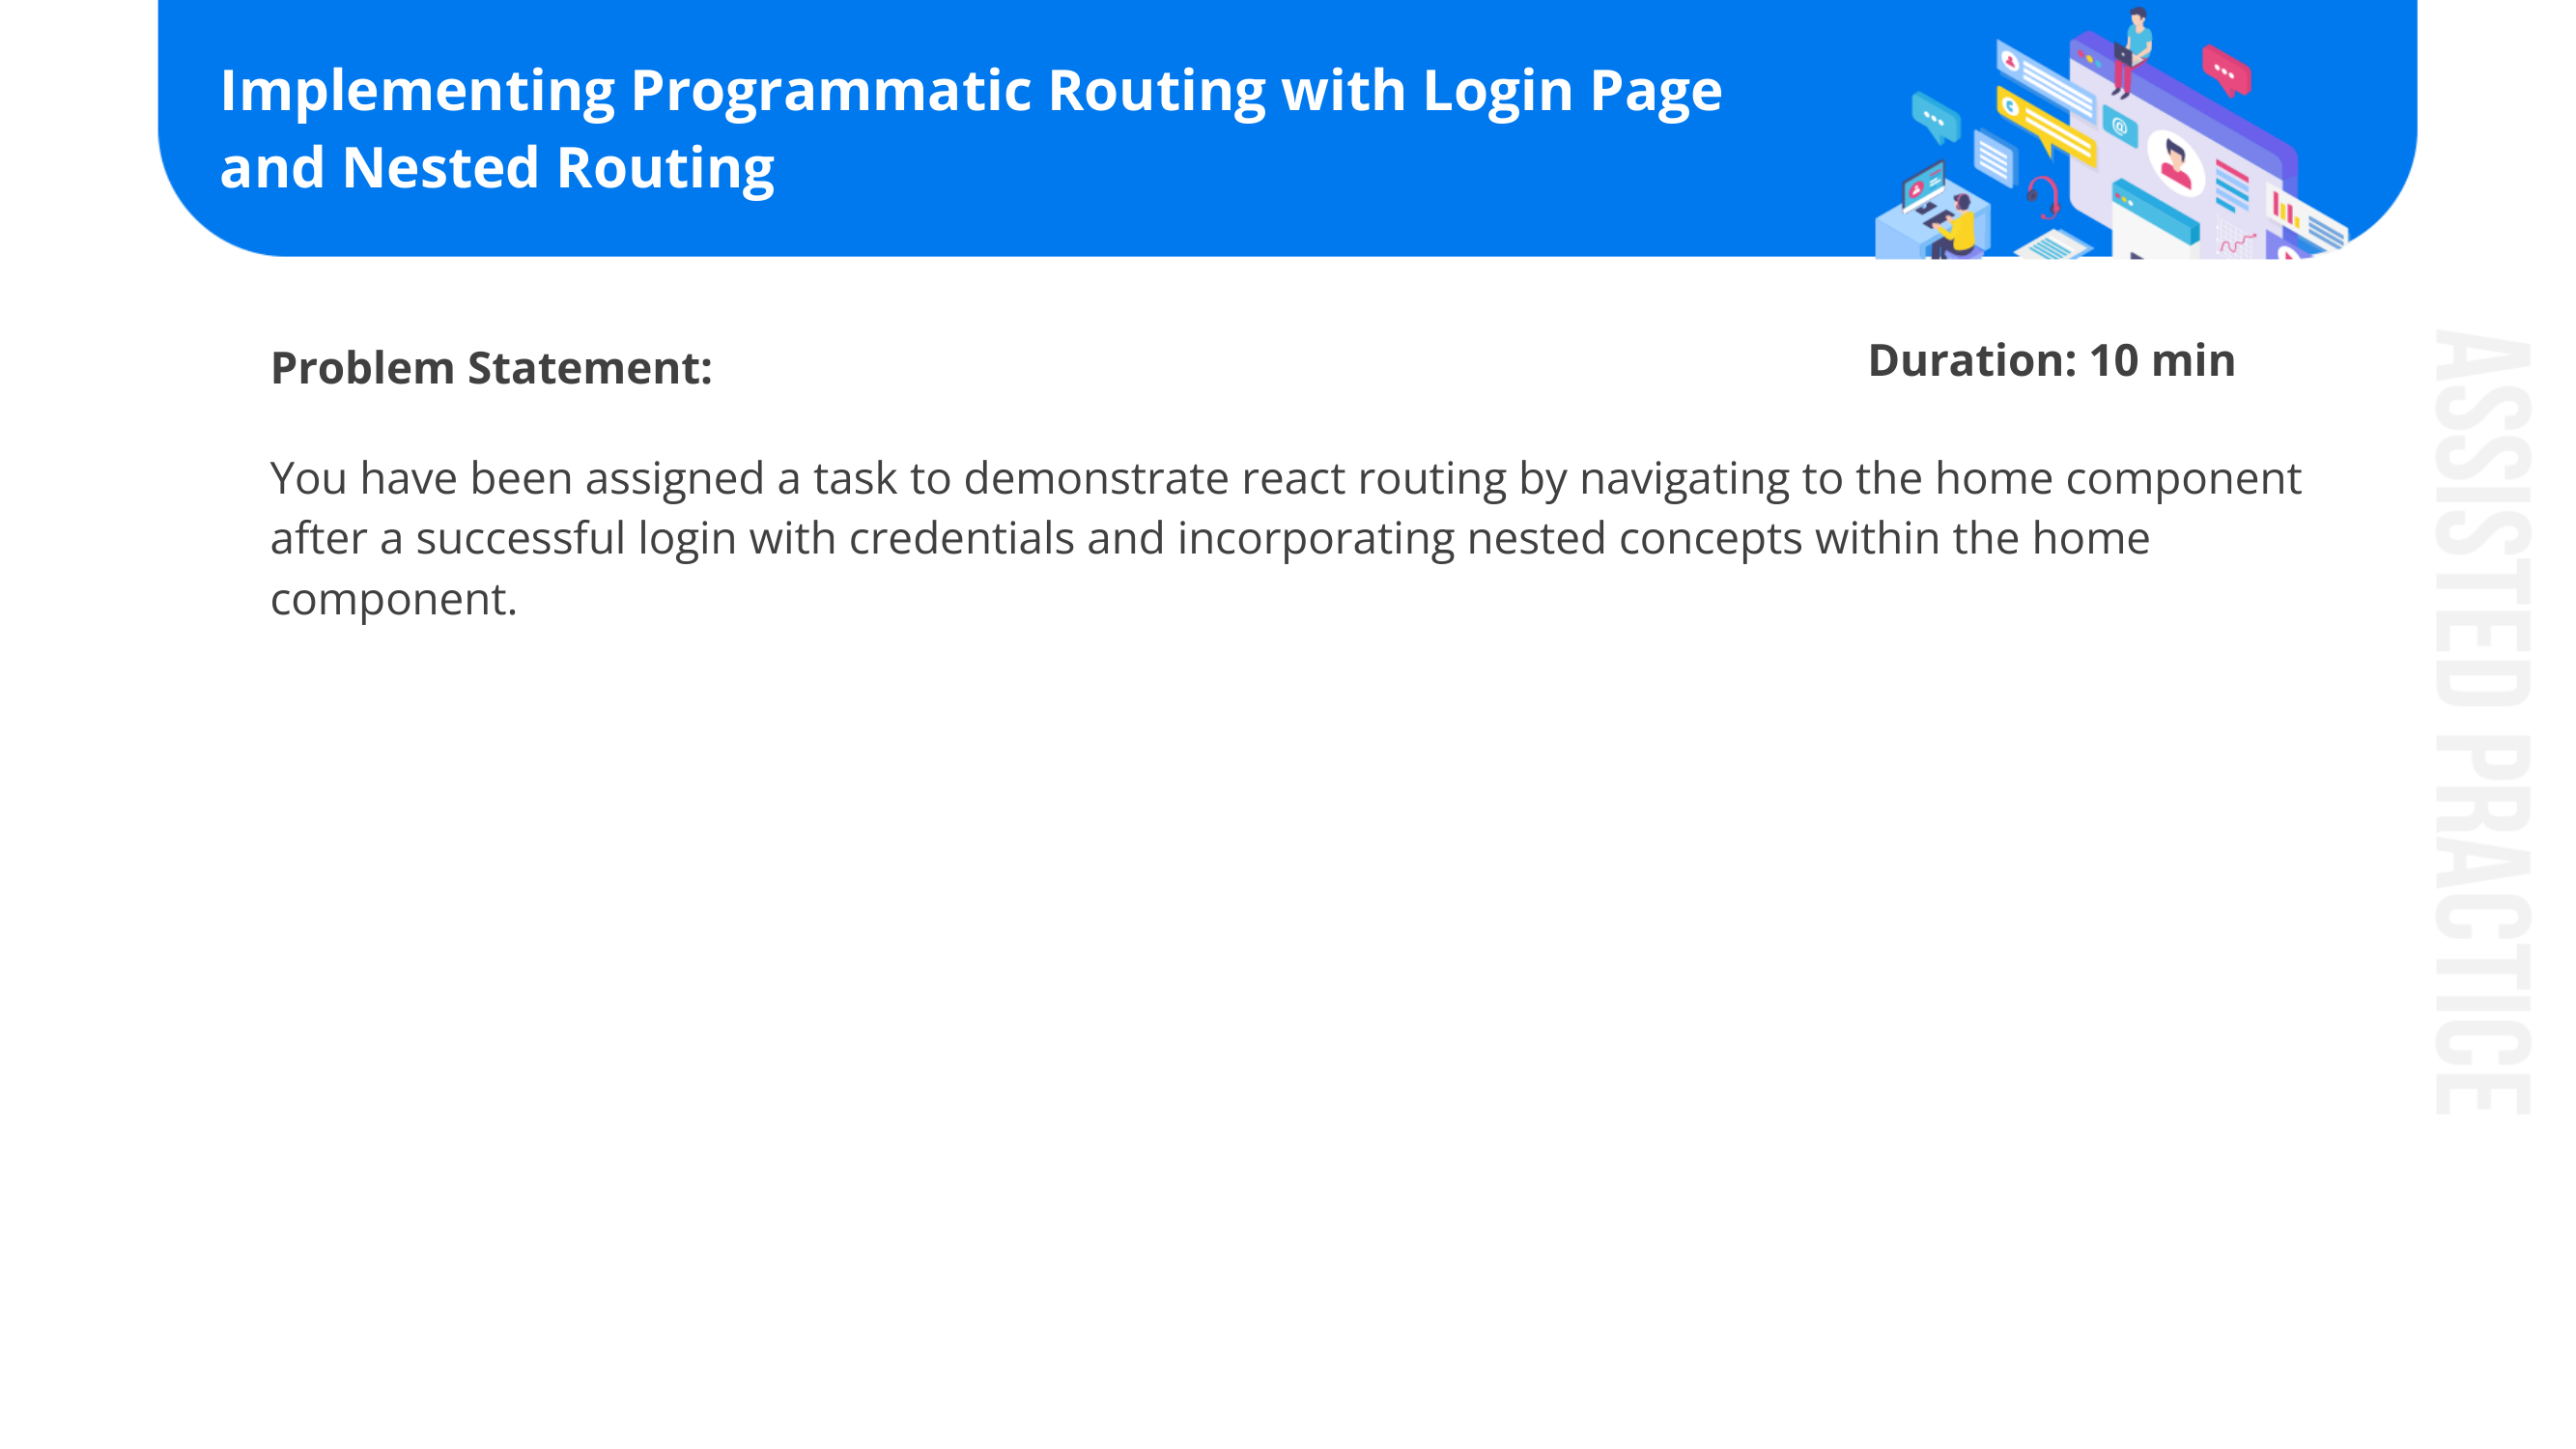

# Implementing Programmatic Routing with Login Page and Nested Routing
Problem Statement:​
​
You have been assigned a task to demonstrate react routing by navigating to the home component after a successful login with credentials and incorporating nested concepts within the home component.
Duration: 10 min